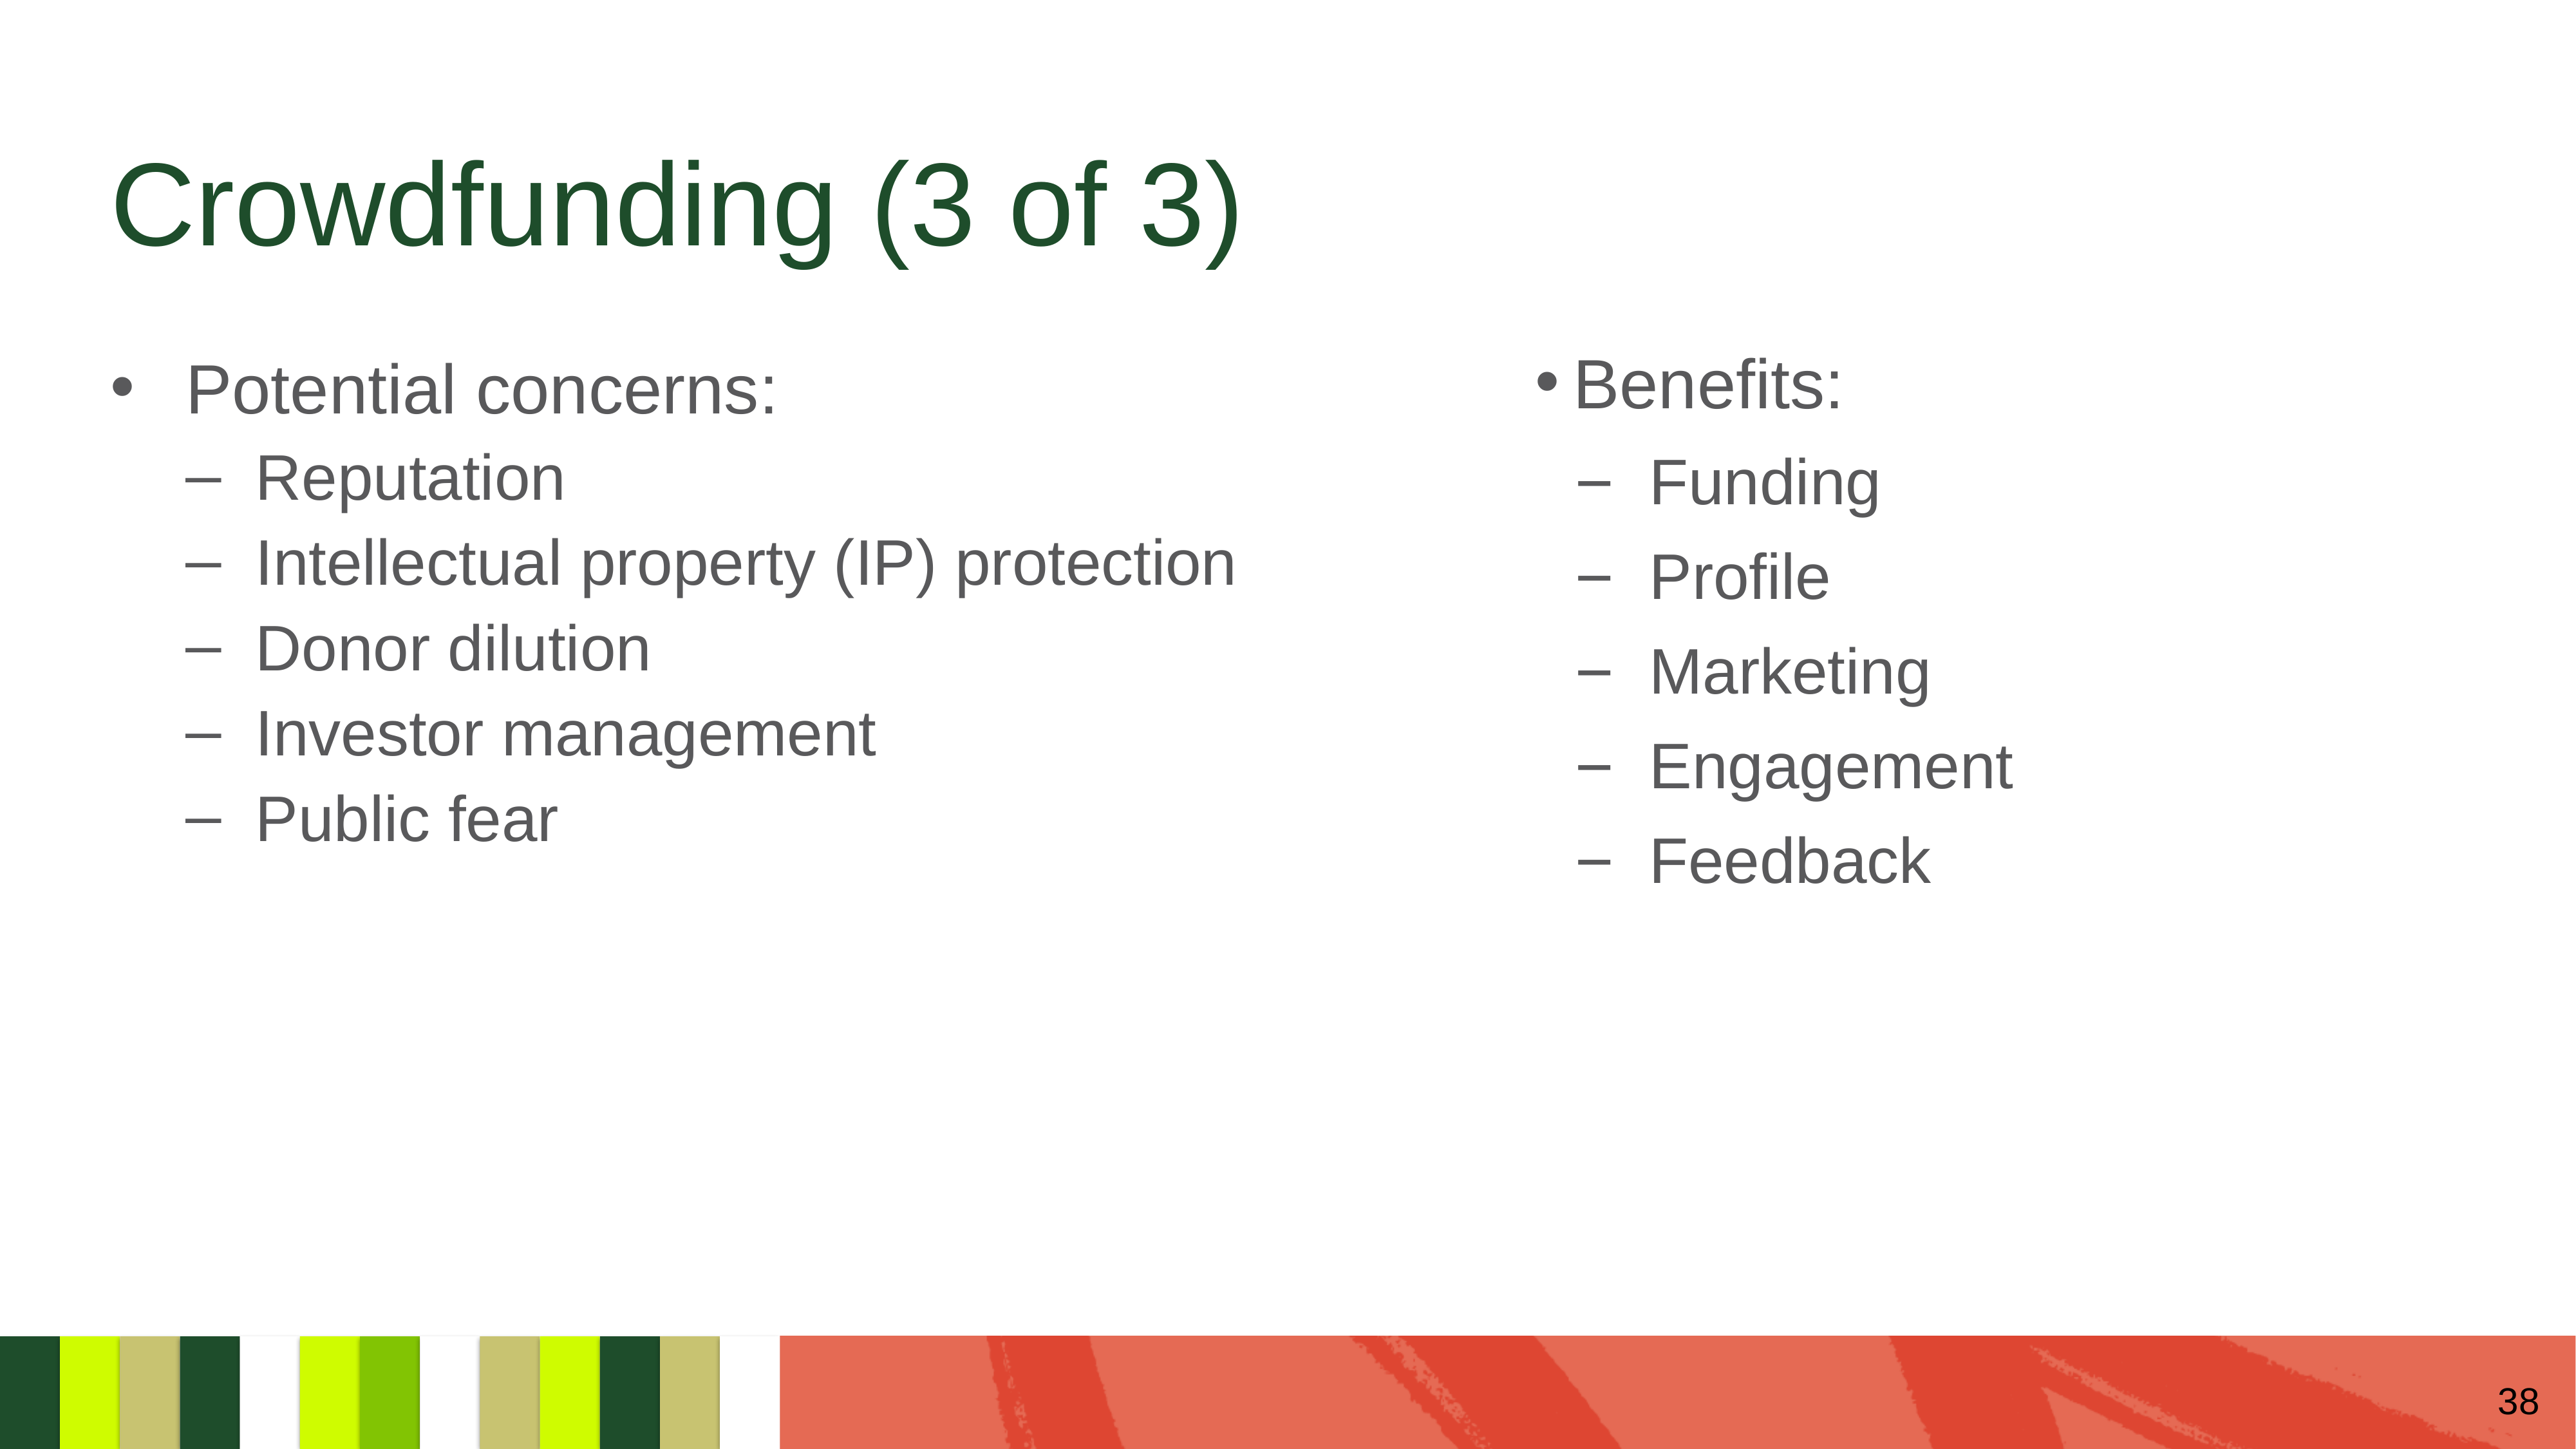

# Crowdfunding (3 of 3)
Potential concerns:
Reputation
Intellectual property (IP) protection
Donor dilution
Investor management
Public fear
Benefits:
Funding
Profile
Marketing
Engagement
Feedback
38